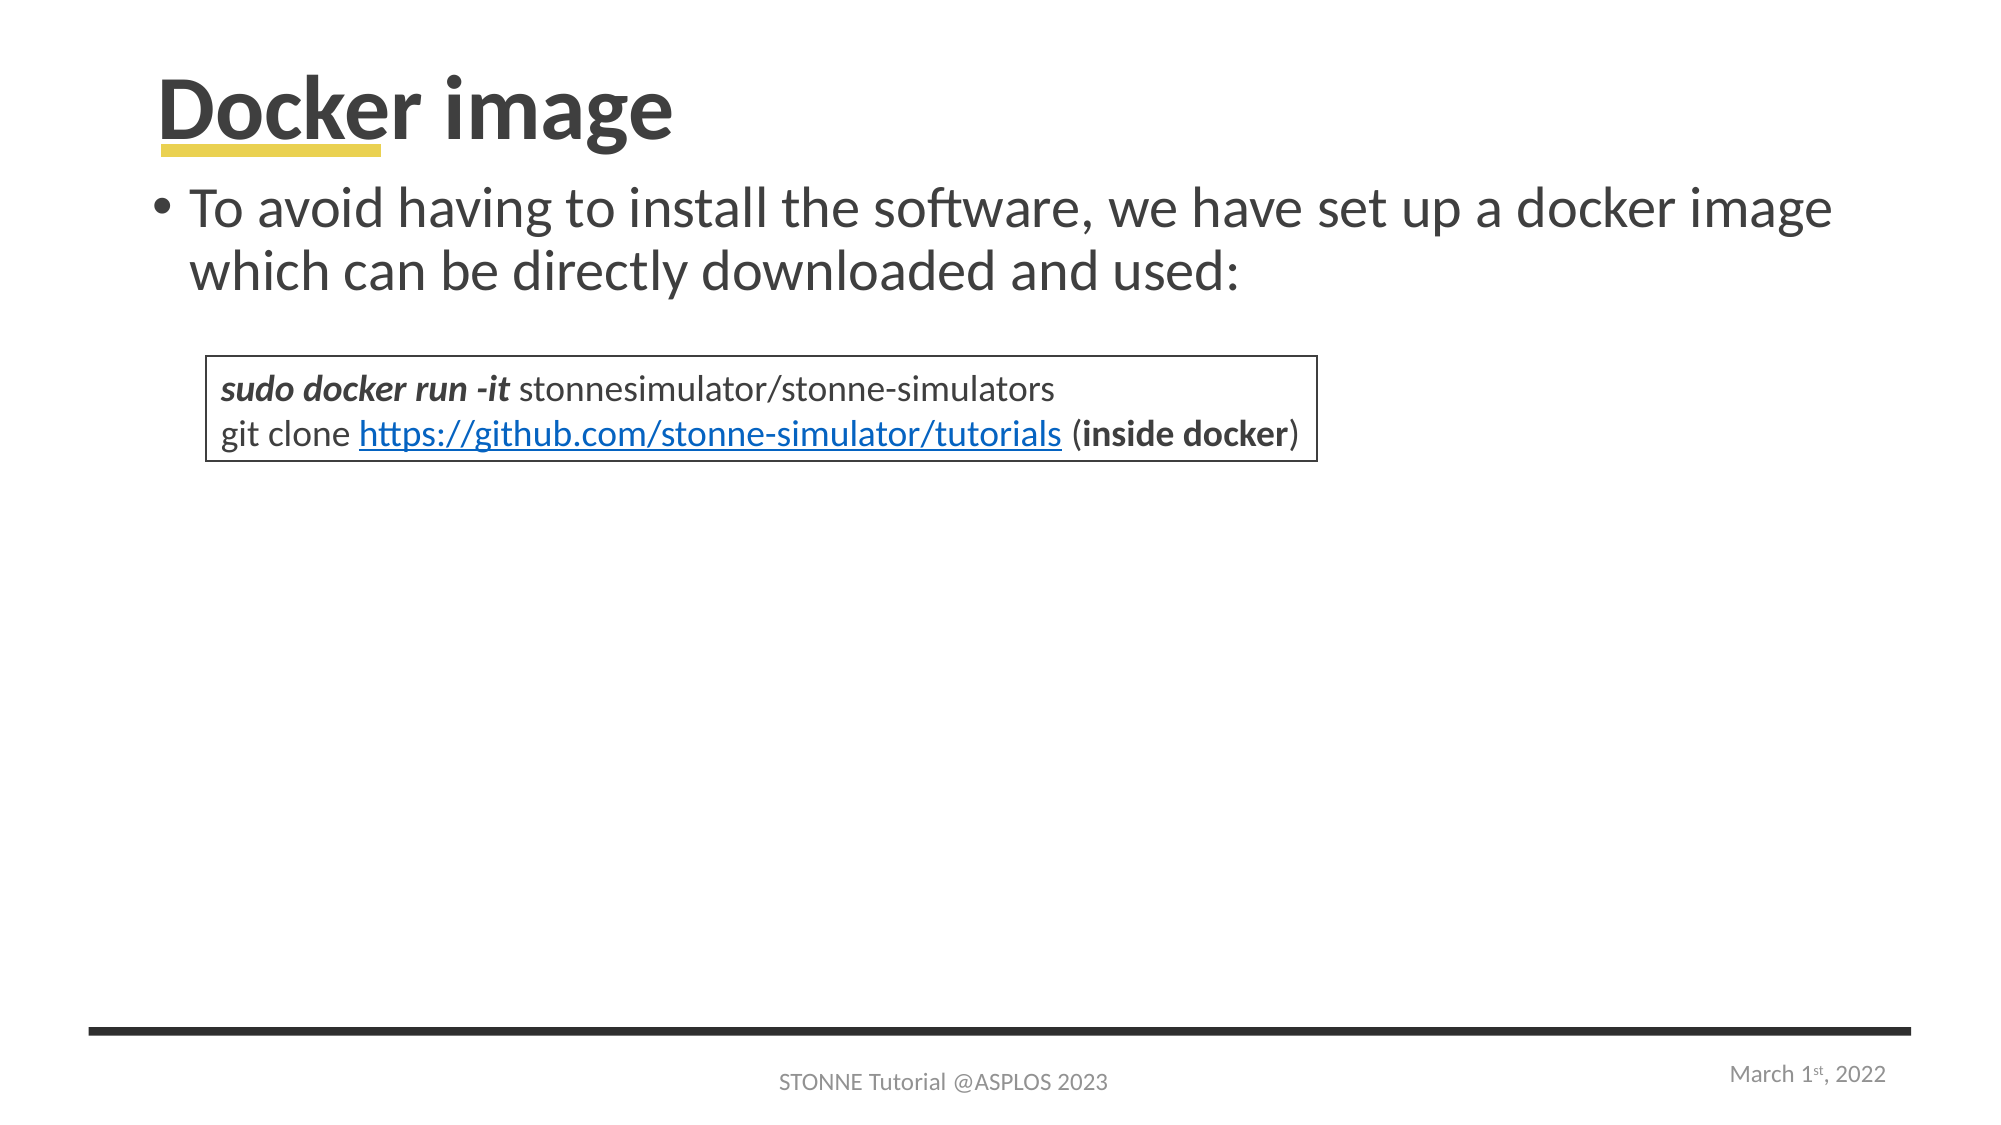

# Docker image
To avoid having to install the software, we have set up a docker image which can be directly downloaded and used:

sudo docker run -it stonnesimulator/stonne-simulators
git clone https://github.com/stonne-simulator/tutorials (inside docker)

March 1st, 2022
STONNE Tutorial @ASPLOS 2023